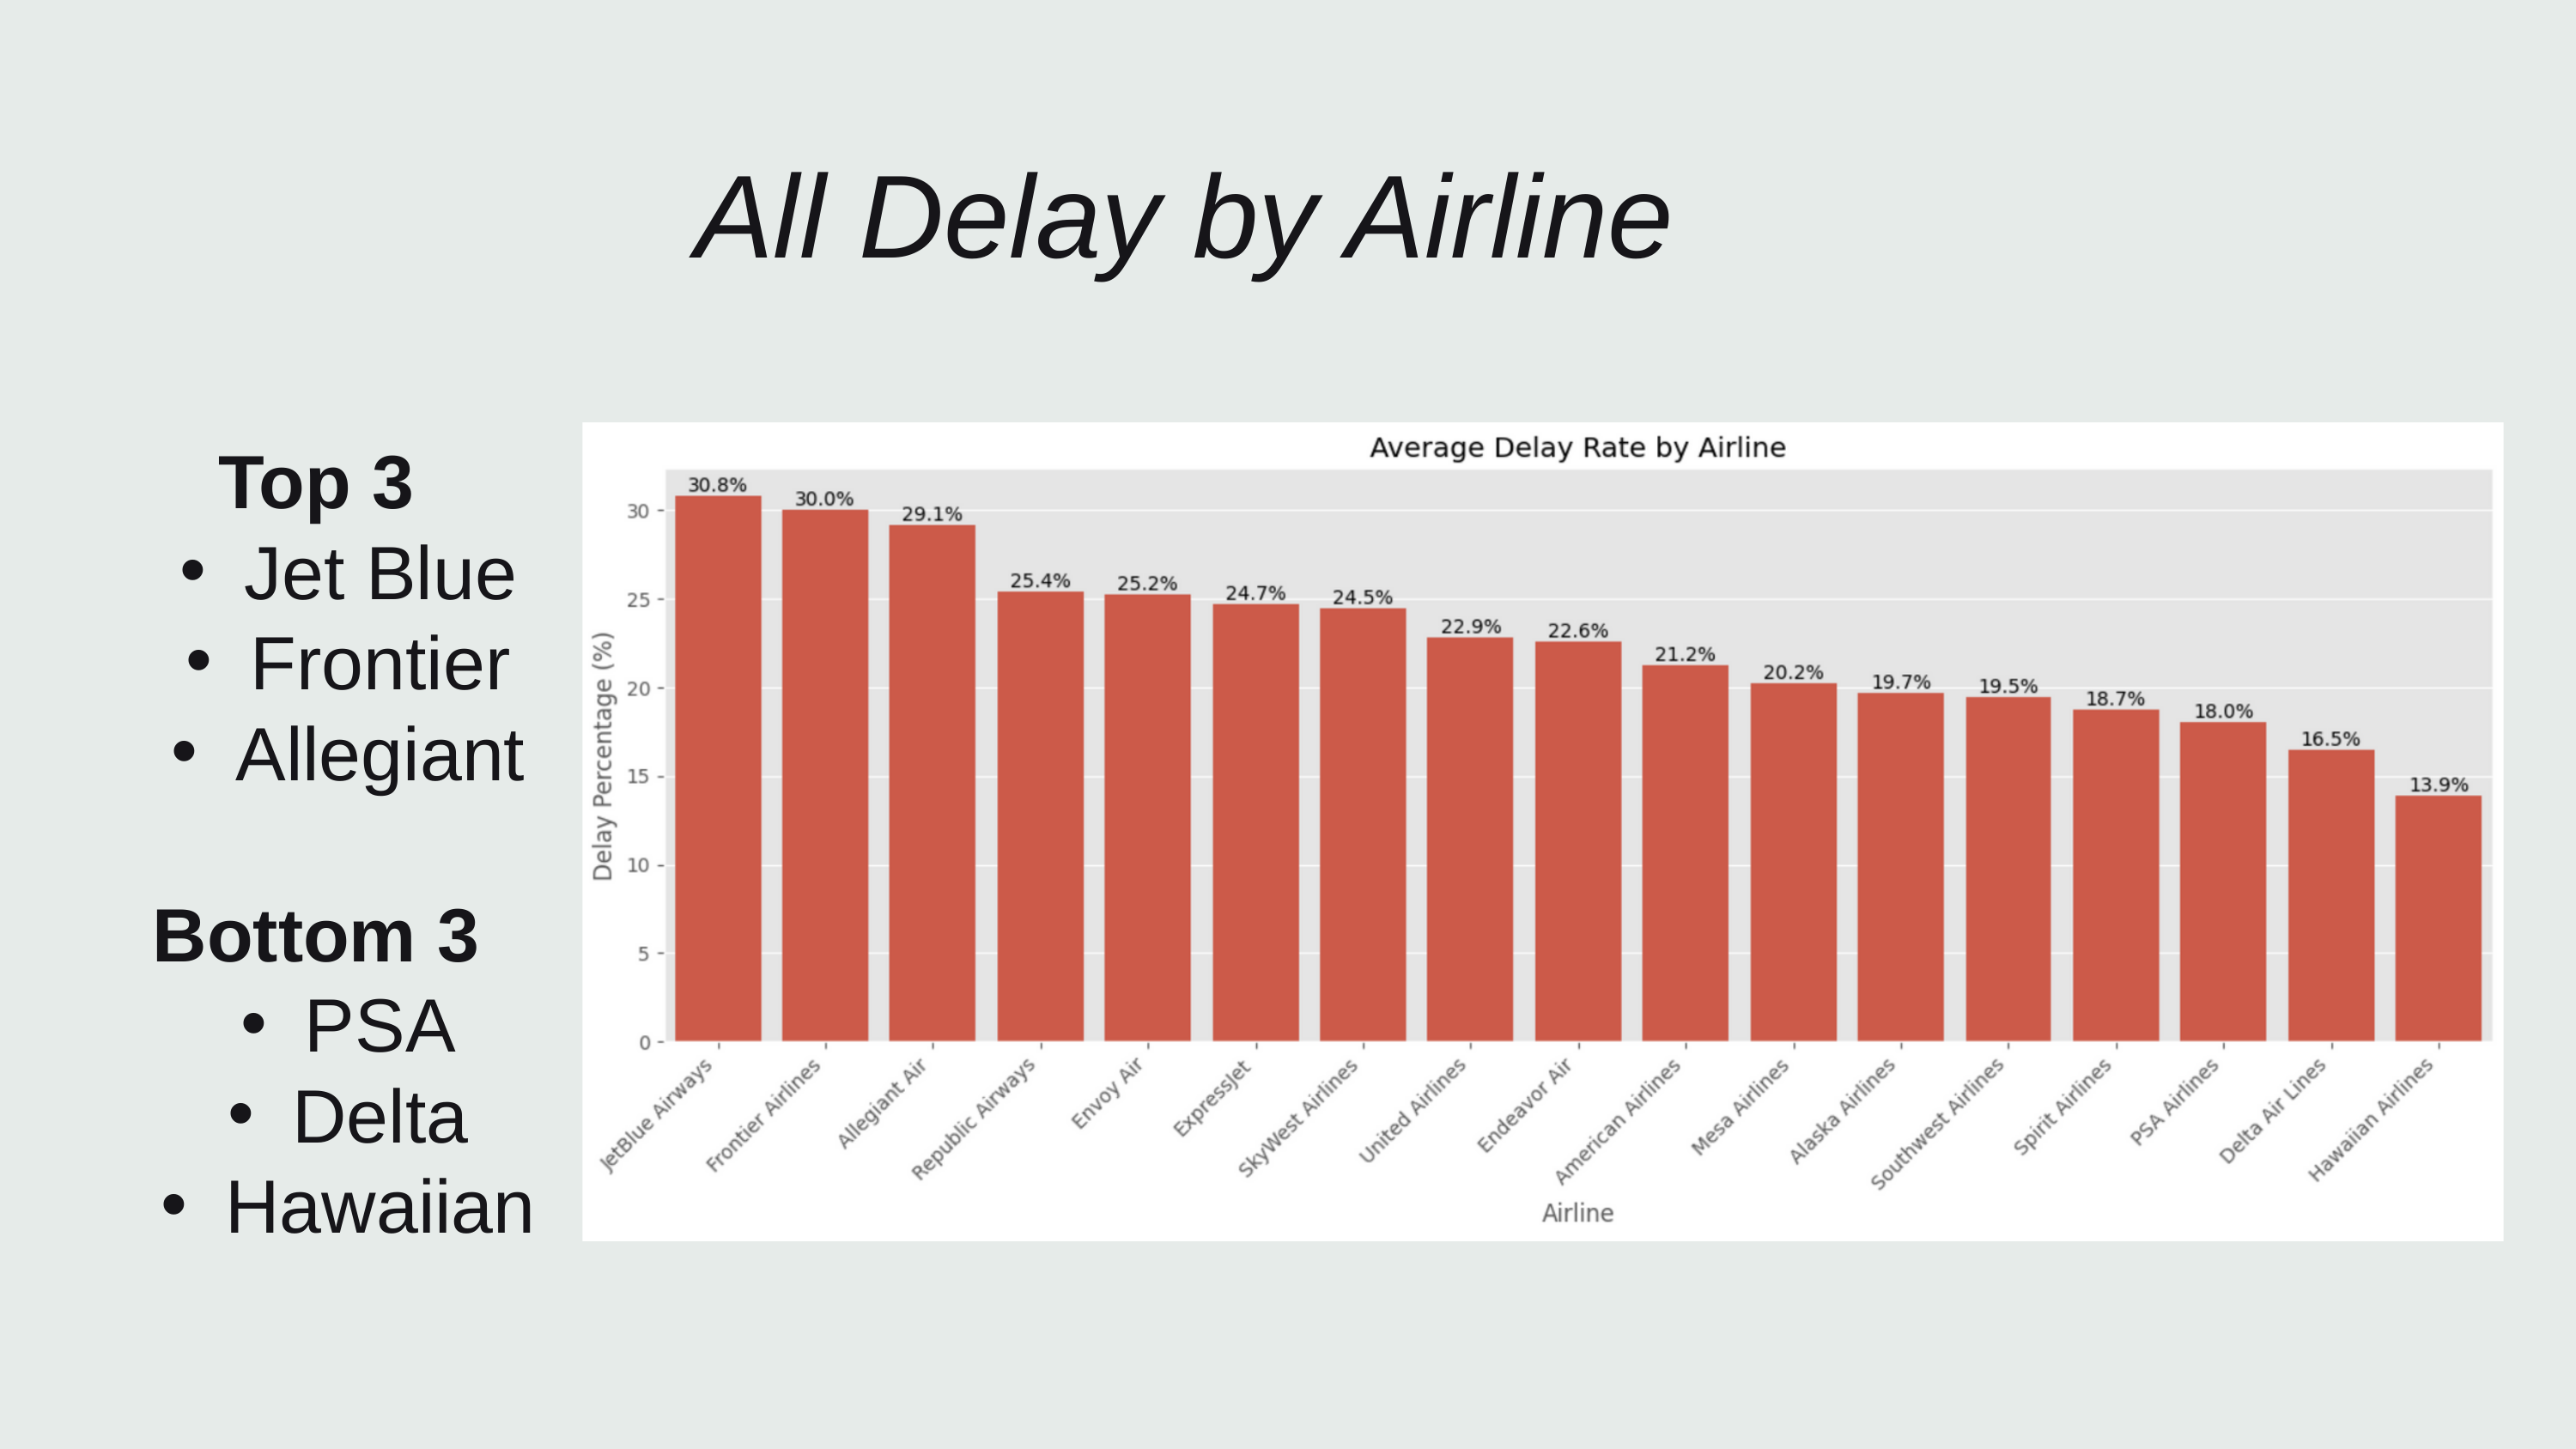

All Delay by Airline

Top 3
Jet Blue
Frontier
Allegiant

Bottom 3
PSA
Delta
Hawaiian